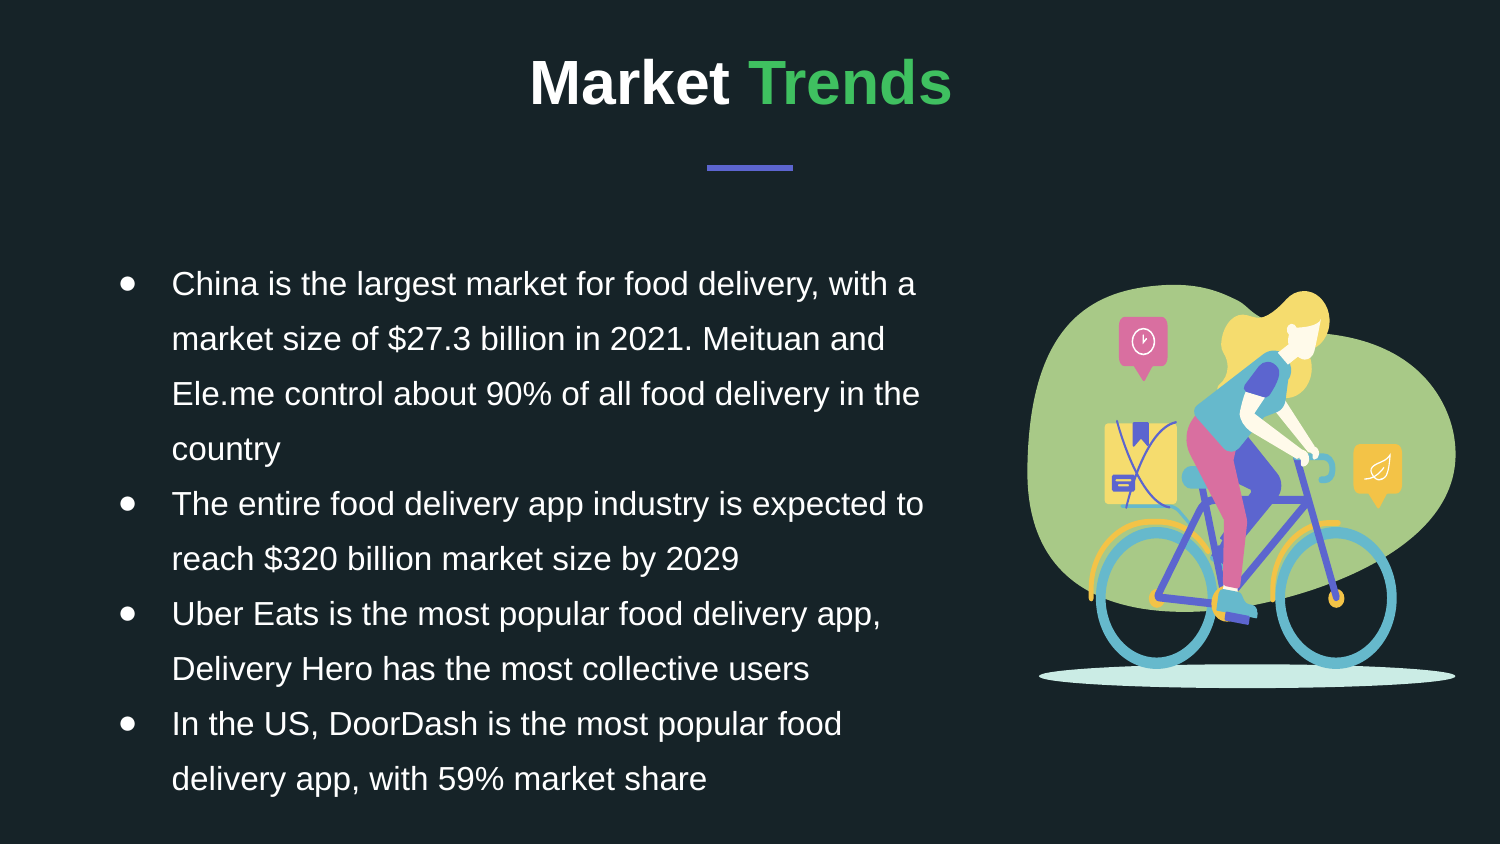

# Market Trends
China is the largest market for food delivery, with a market size of $27.3 billion in 2021. Meituan and Ele.me control about 90% of all food delivery in the country
The entire food delivery app industry is expected to reach $320 billion market size by 2029
Uber Eats is the most popular food delivery app, Delivery Hero has the most collective users
In the US, DoorDash is the most popular food delivery app, with 59% market share